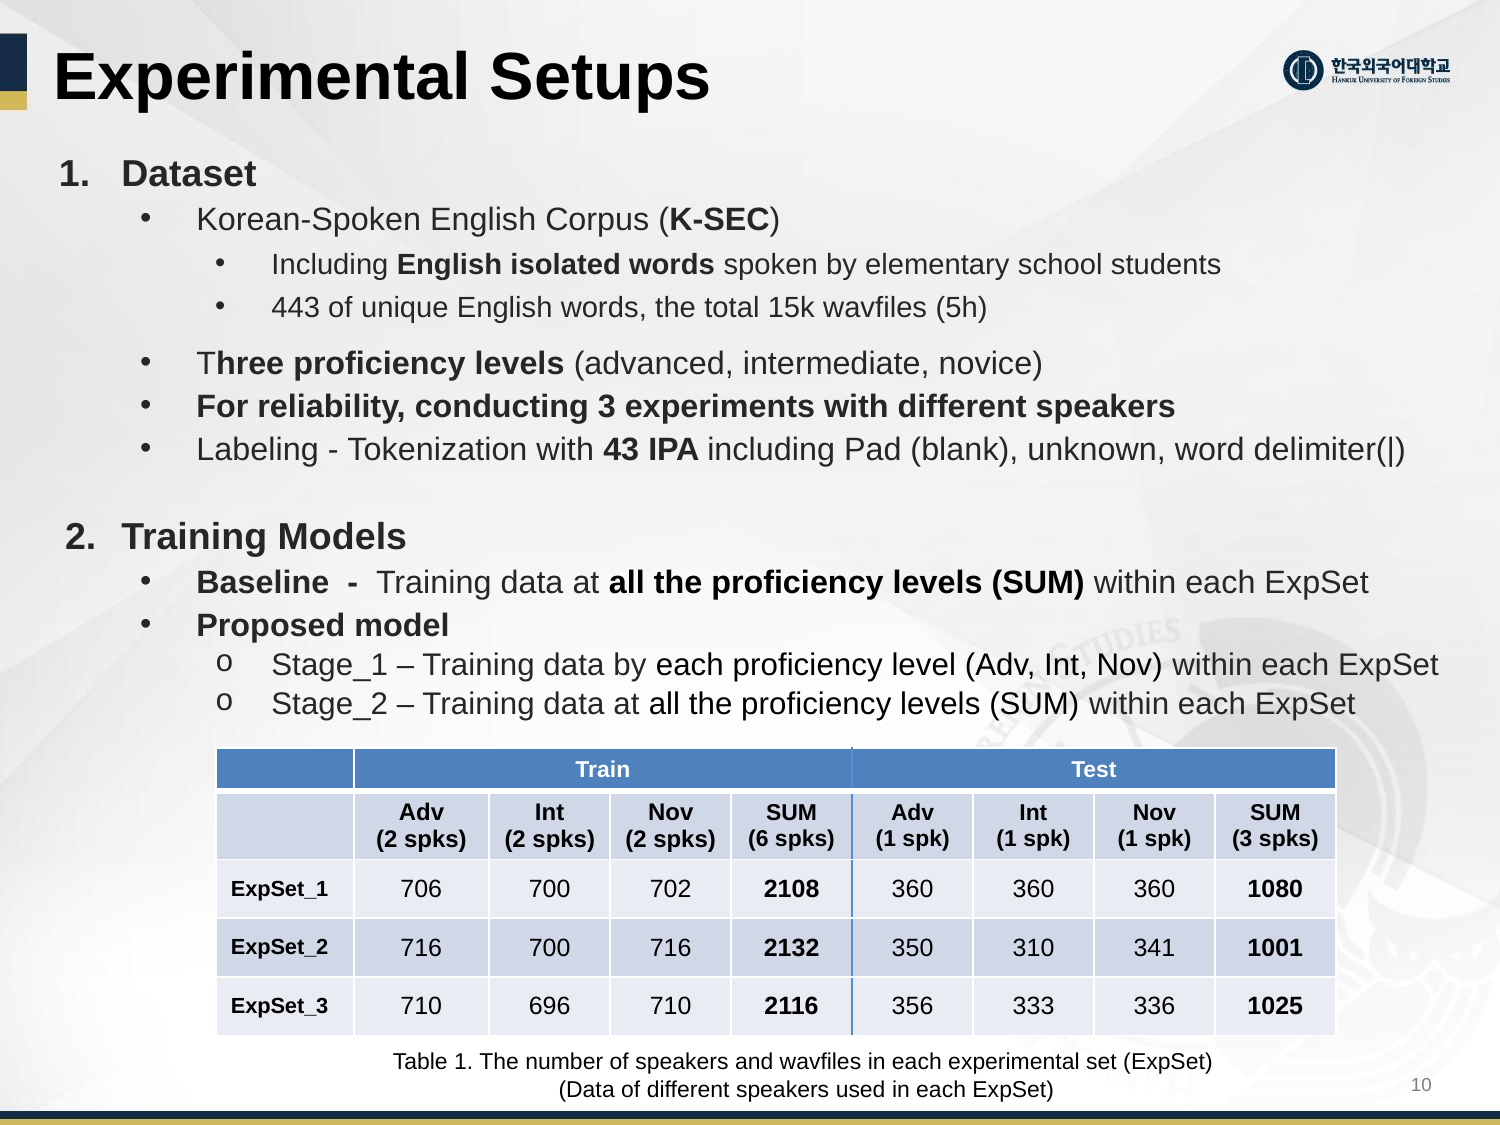

# Experimental Setups

Dataset
Korean-Spoken English Corpus (K-SEC)
Including English isolated words spoken by elementary school students
443 of unique English words, the total 15k wavfiles (5h)
Three proficiency levels (advanced, intermediate, novice)
For reliability, conducting 3 experiments with different speakers
Labeling - Tokenization with 43 IPA including Pad (blank), unknown, word delimiter(|)
Training Models
Baseline  -  Training data at all the proficiency levels (SUM) within each ExpSet
Proposed model
Stage_1 – Training data by each proficiency level (Adv, Int, Nov) within each ExpSet
Stage_2 – Training data at all the proficiency levels (SUM) within each ExpSet

|  | Train |  |  |  | Test |  |  |  |
| --- | --- | --- | --- | --- | --- | --- | --- | --- |
|  | Adv (2 spks) | Int (2 spks) | Nov (2 spks) | SUM (6 spks) | Adv (1 spk) | Int (1 spk) | Nov (1 spk) | SUM (3 spks) |
| ExpSet\_1 | 706 | 700 | 702 | 2108 | 360 | 360 | 360 | 1080 |
| ExpSet\_2 | 716 | 700 | 716 | 2132 | 350 | 310 | 341 | 1001 |
| ExpSet\_3 | 710 | 696 | 710 | 2116 | 356 | 333 | 336 | 1025 |
Table 1. The number of speakers and wavfiles in each experimental set (ExpSet)
(Data of different speakers used in each ExpSet)
10